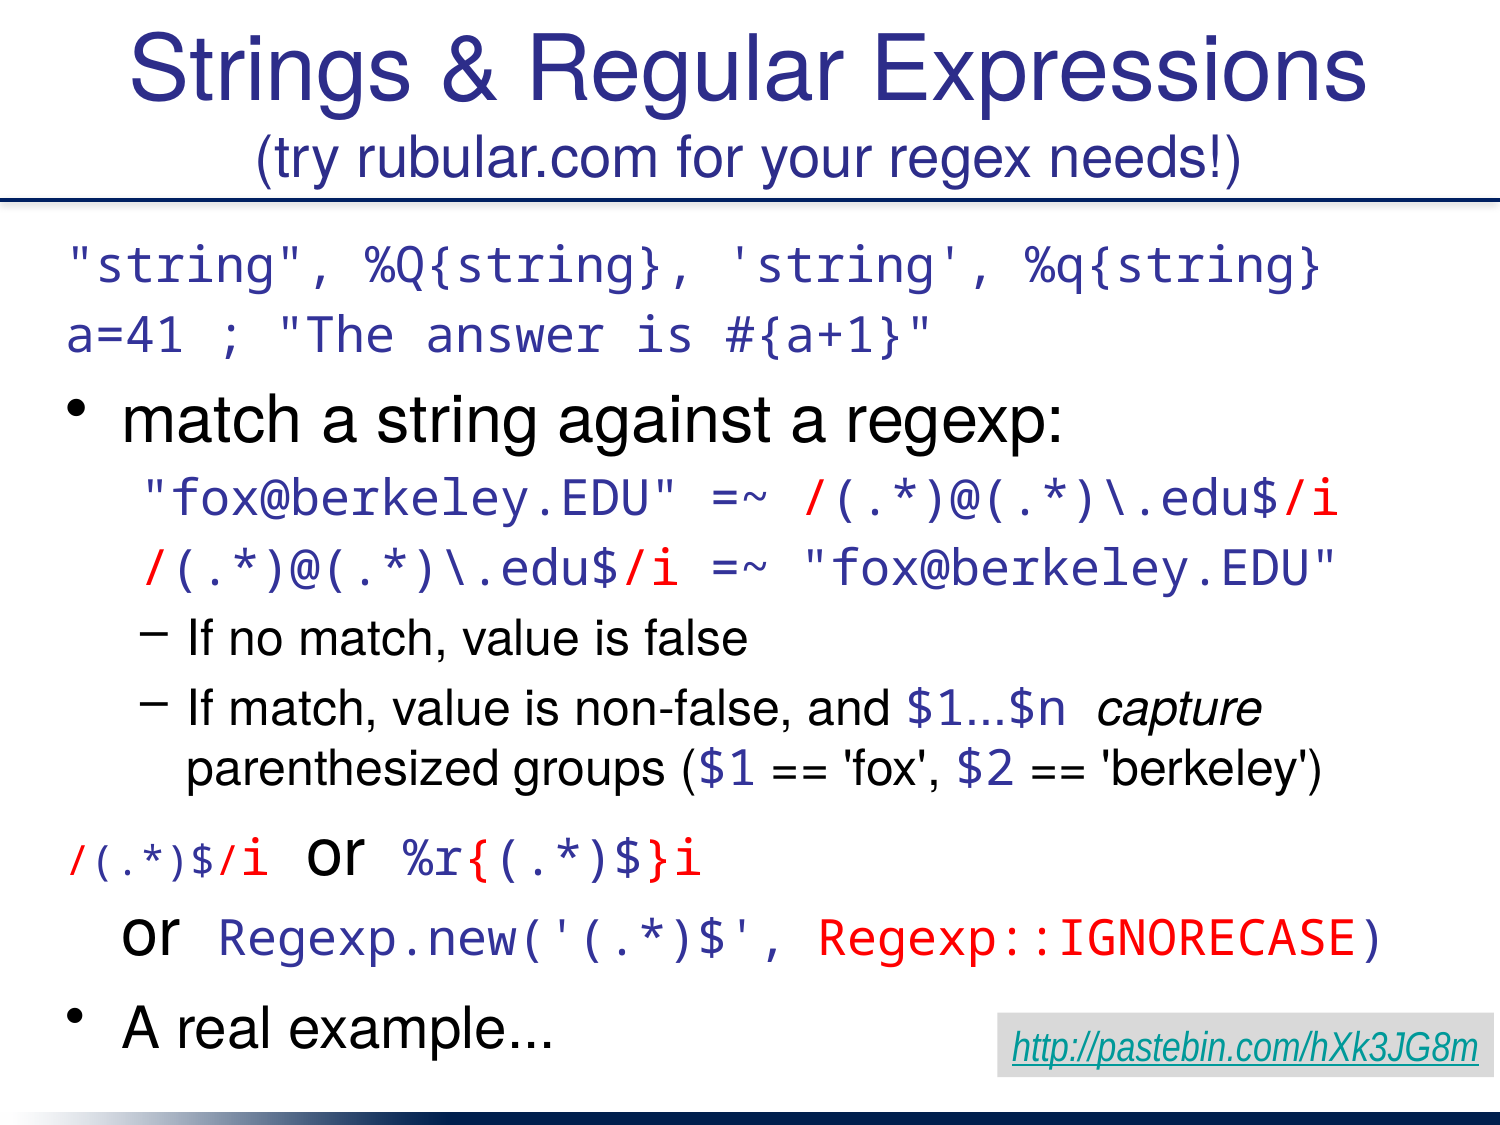

# Strings & Regular Expressions (try rubular.com for your regex needs!)
"string", %Q{string}, 'string', %q{string}
a=41 ; "The answer is #{a+1}"
match a string against a regexp:
"fox@berkeley.EDU" =~ /(.*)@(.*)\.edu$/i
/(.*)@(.*)\.edu$/i =~ "fox@berkeley.EDU"
If no match, value is false
If match, value is non-false, and $1...$n capture parenthesized groups ($1 == 'fox', $2 == 'berkeley')
/(.*)$/i  or  %r{(.*)$}i
or  Regexp.new('(.*)$', Regexp::IGNORECASE)
A real example...
http://pastebin.com/hXk3JG8m